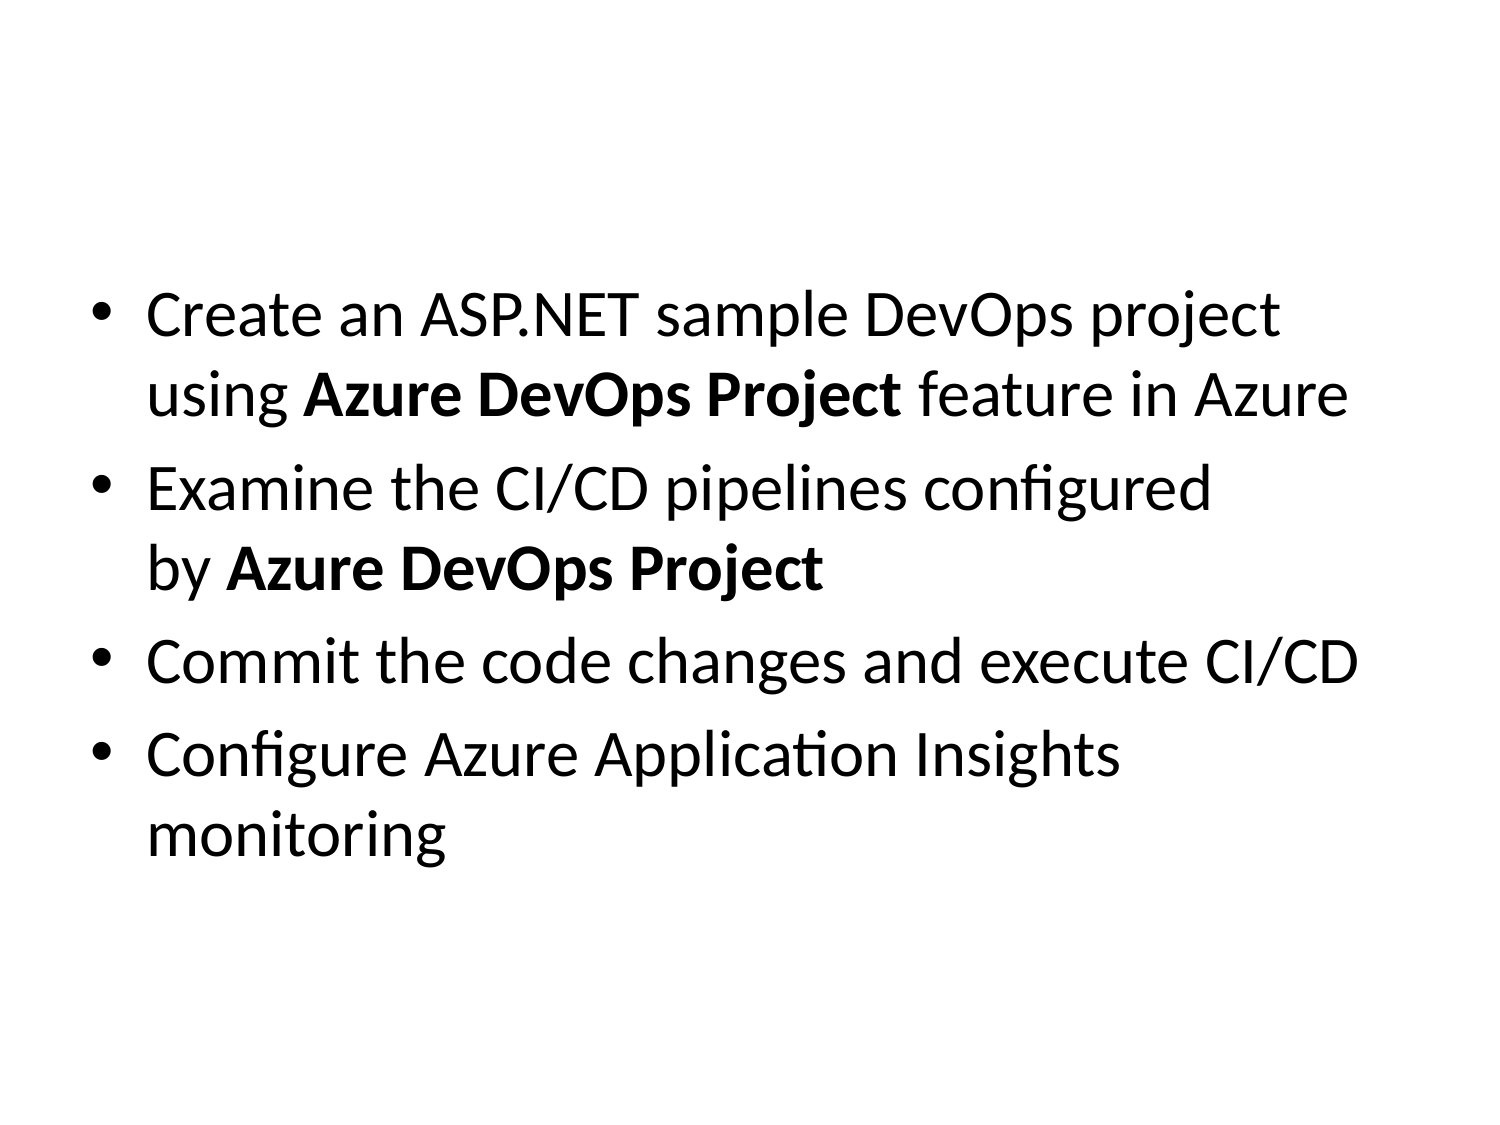

Create an ASP.NET sample DevOps project using Azure DevOps Project feature in Azure
Examine the CI/CD pipelines configured by Azure DevOps Project
Commit the code changes and execute CI/CD
Configure Azure Application Insights monitoring